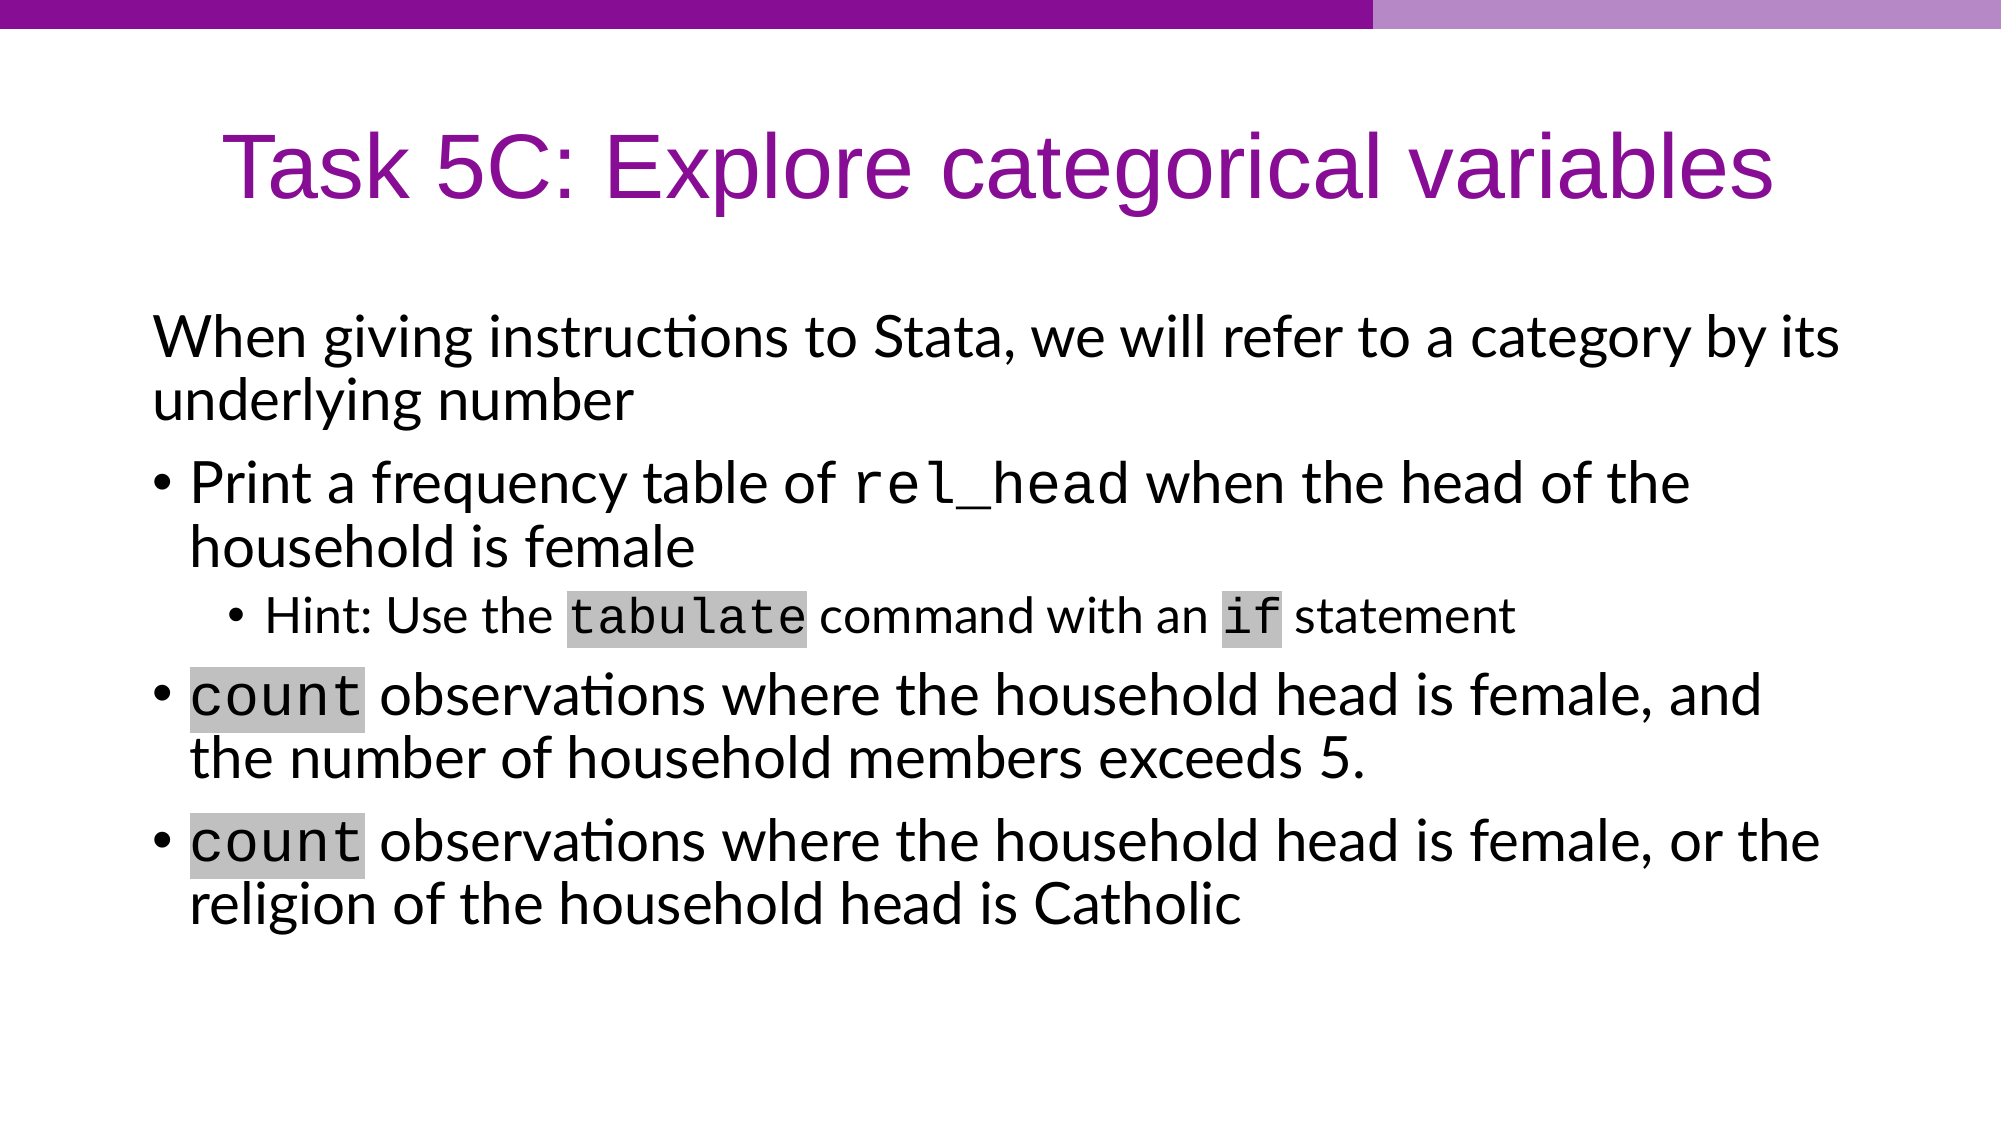

# Task 5C: Explore categorical variables
When giving instructions to Stata, we will refer to a category by its underlying number
Print a frequency table of rel_head when the head of the household is female
Hint: Use the tabulate command with an if statement
count observations where the household head is female, and the number of household members exceeds 5.
count observations where the household head is female, or the religion of the household head is Catholic